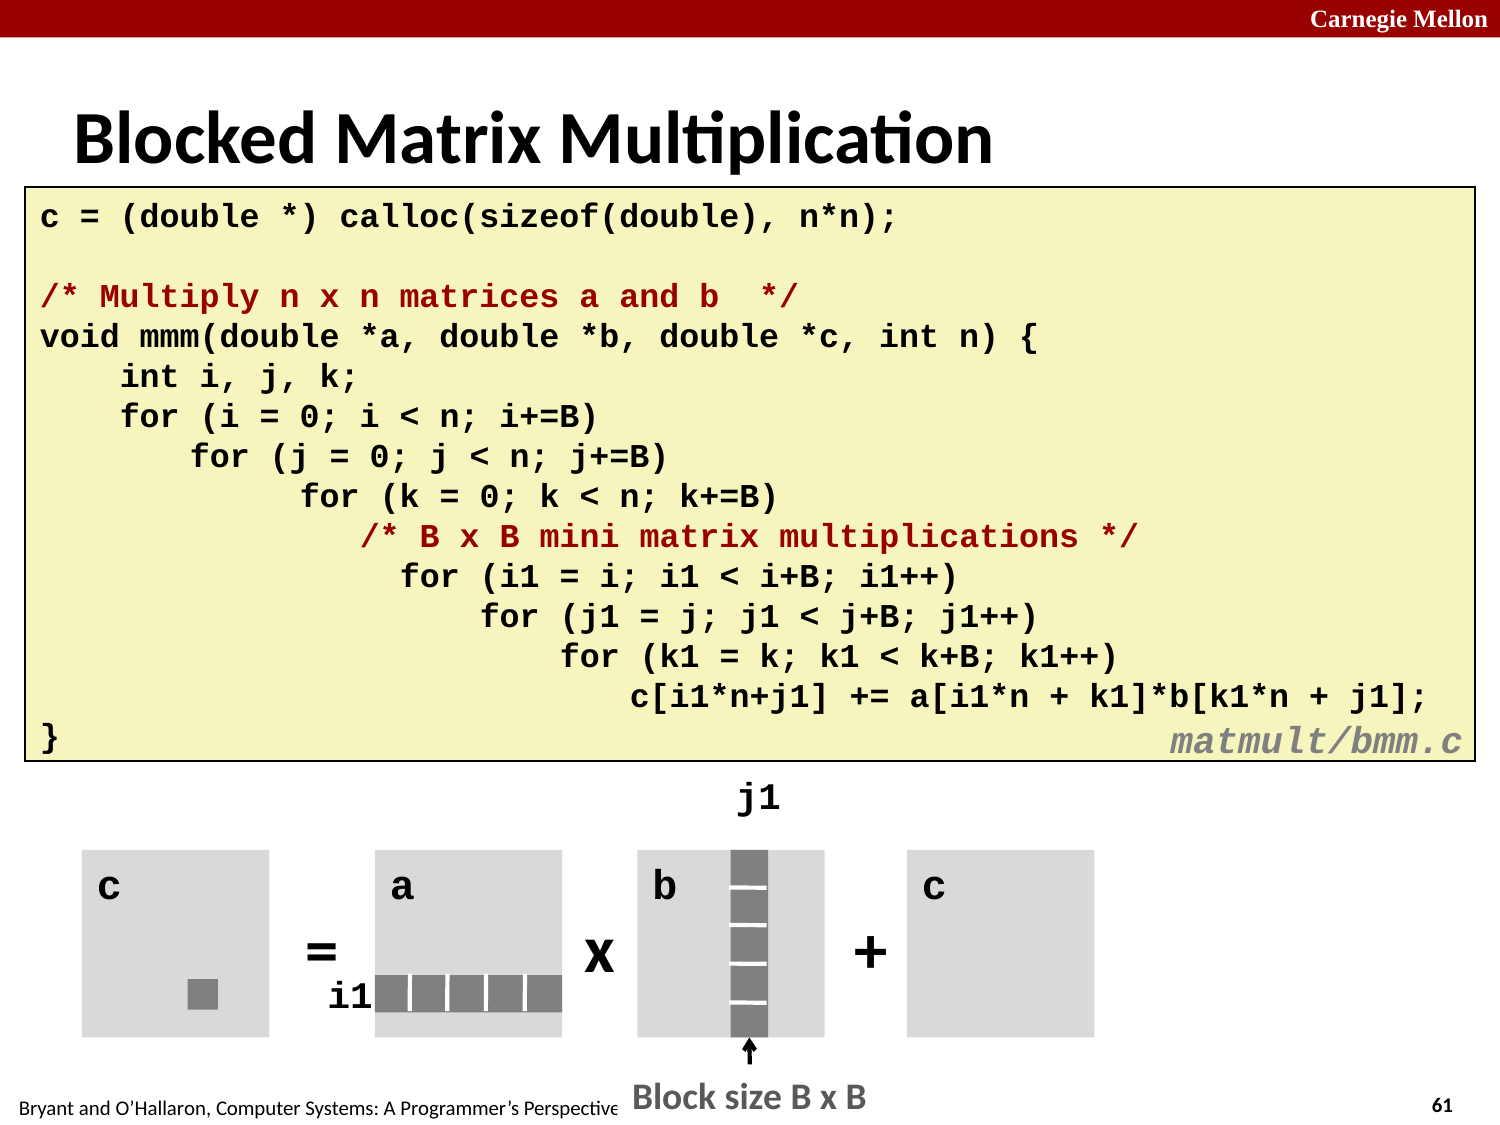

# Blocked Matrix Multiplication
c = (double *) calloc(sizeof(double), n*n);

/* Multiply n x n matrices a and b  */
void mmm(double *a, double *b, double *c, int n) {
    int i, j, k;
    for (i = 0; i < n; i+=B)
	for (j = 0; j < n; j+=B)
             for (k = 0; k < n; k+=B)
		 /* B x B mini matrix multiplications */
                  for (i1 = i; i1 < i+B; i1++)
                      for (j1 = j; j1 < j+B; j1++)
                          for (k1 = k; k1 < k+B; k1++)
	                      c[i1*n+j1] += a[i1*n + k1]*b[k1*n + j1];
}
matmult/bmm.c
j1
c
a
b
c
x
=
+

i1

Block size B x B